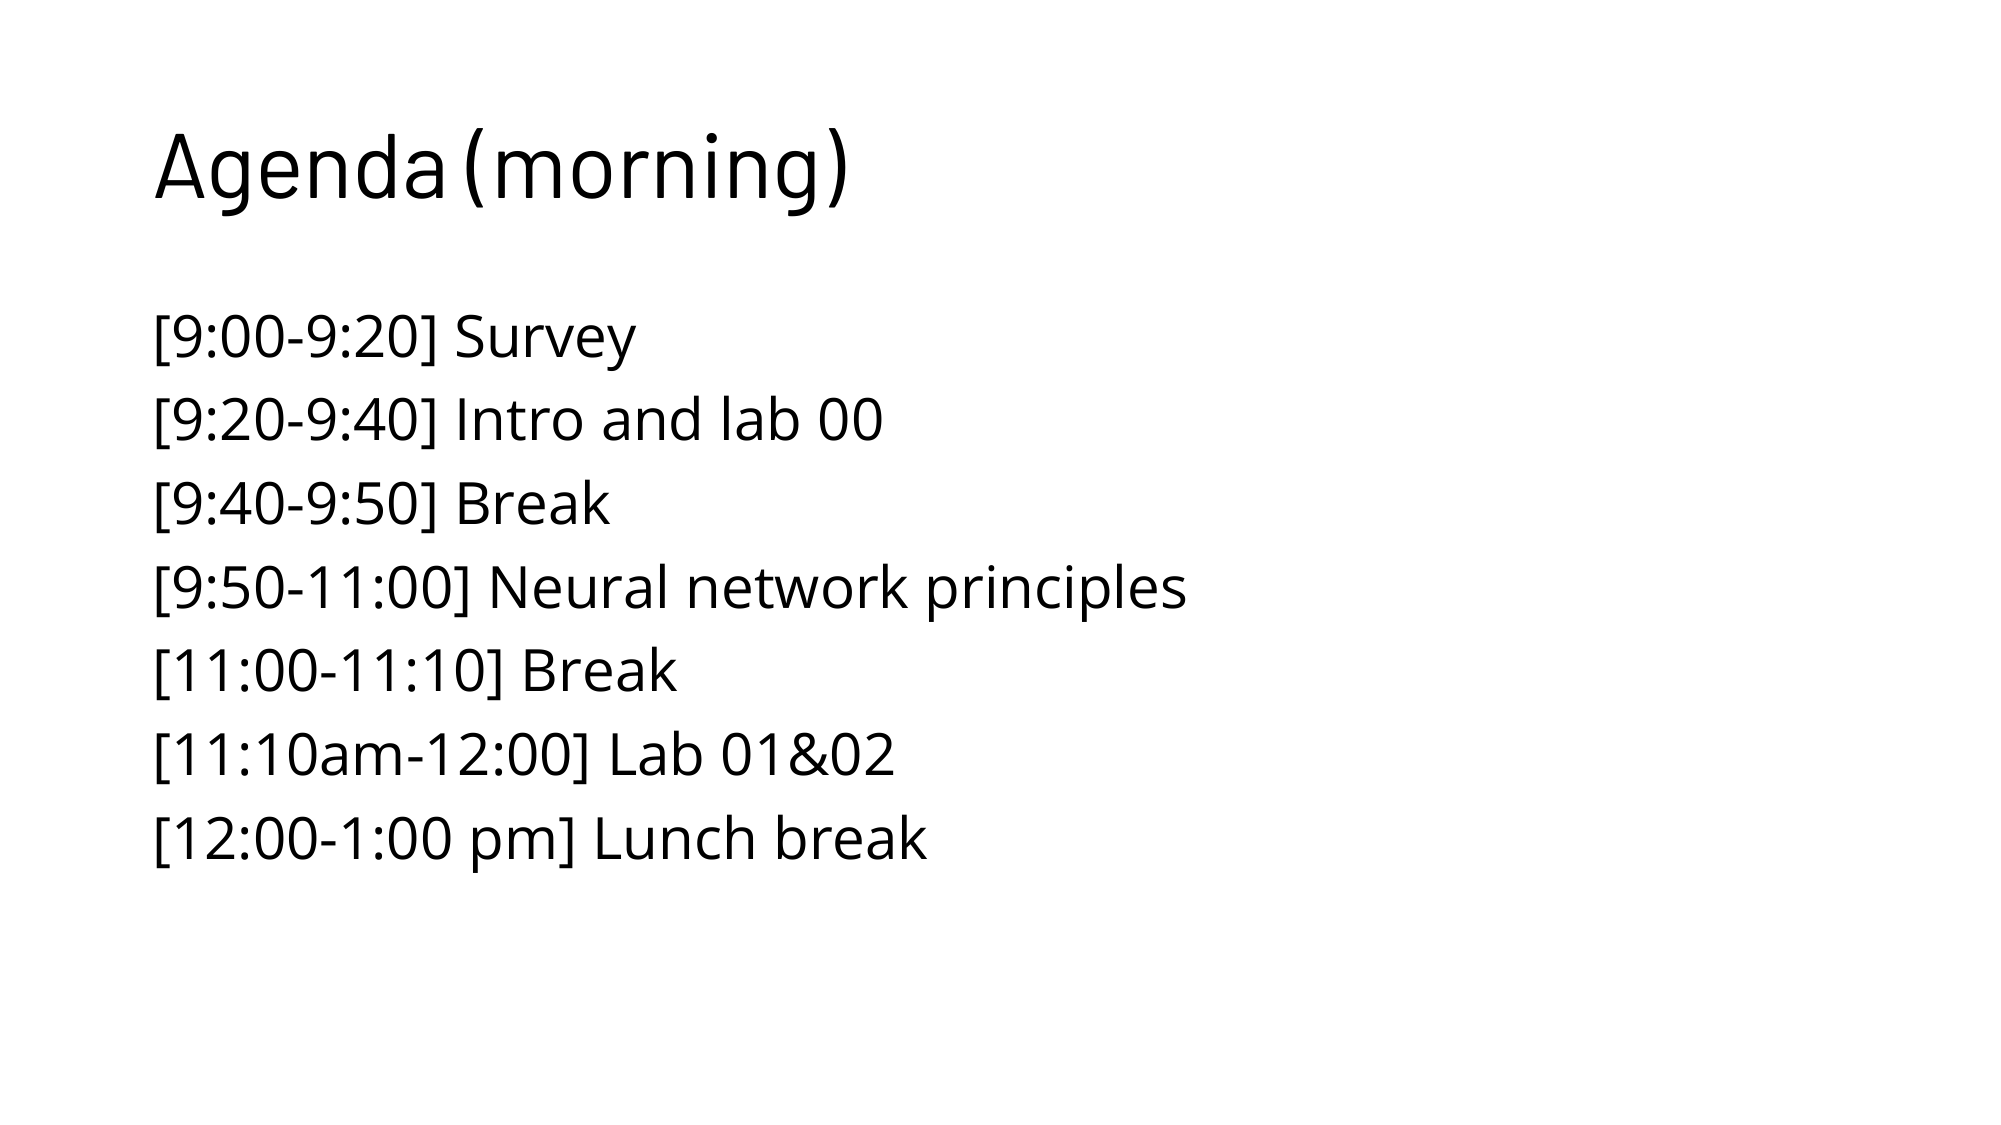

# Agenda (morning)
[9:00-9:20] Survey
[9:20-9:40] Intro and lab 00
[9:40-9:50] Break
[9:50-11:00] Neural network principles
[11:00-11:10] Break
[11:10am-12:00] Lab 01&02
[12:00-1:00 pm] Lunch break